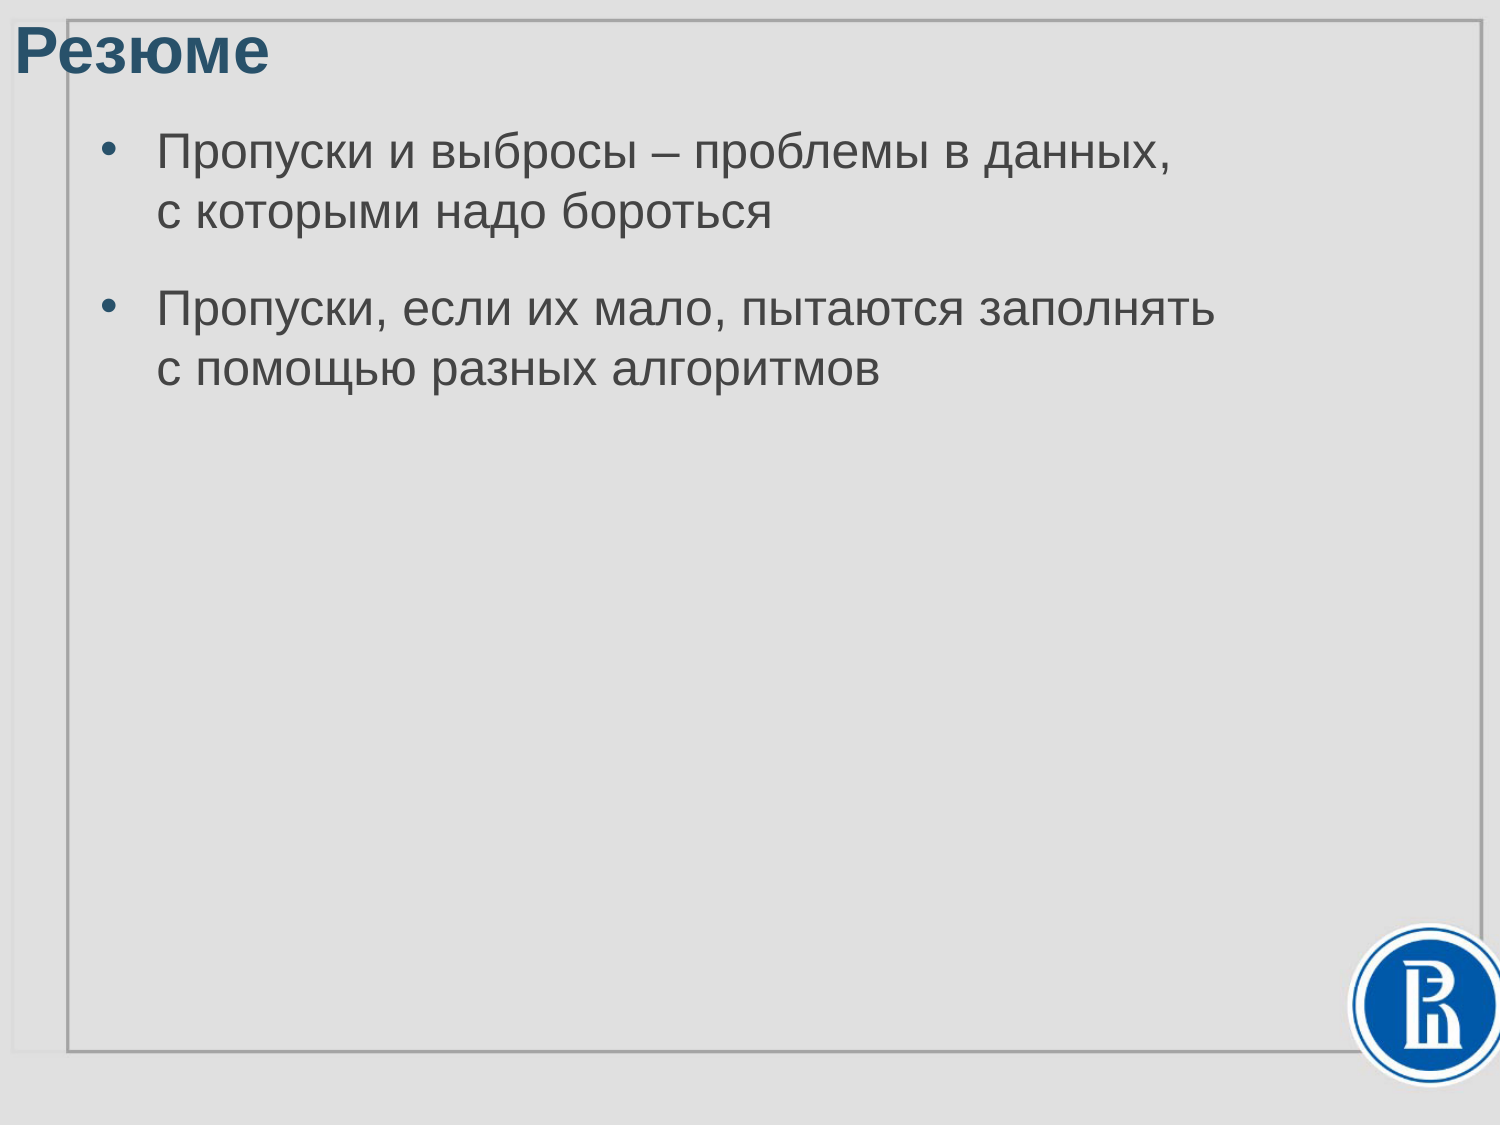

Резюме
Пропуски и выбросы – проблемы в данных,
с которыми надо бороться
Пропуски, если их мало, пытаются заполнять
с помощью разных алгоритмов